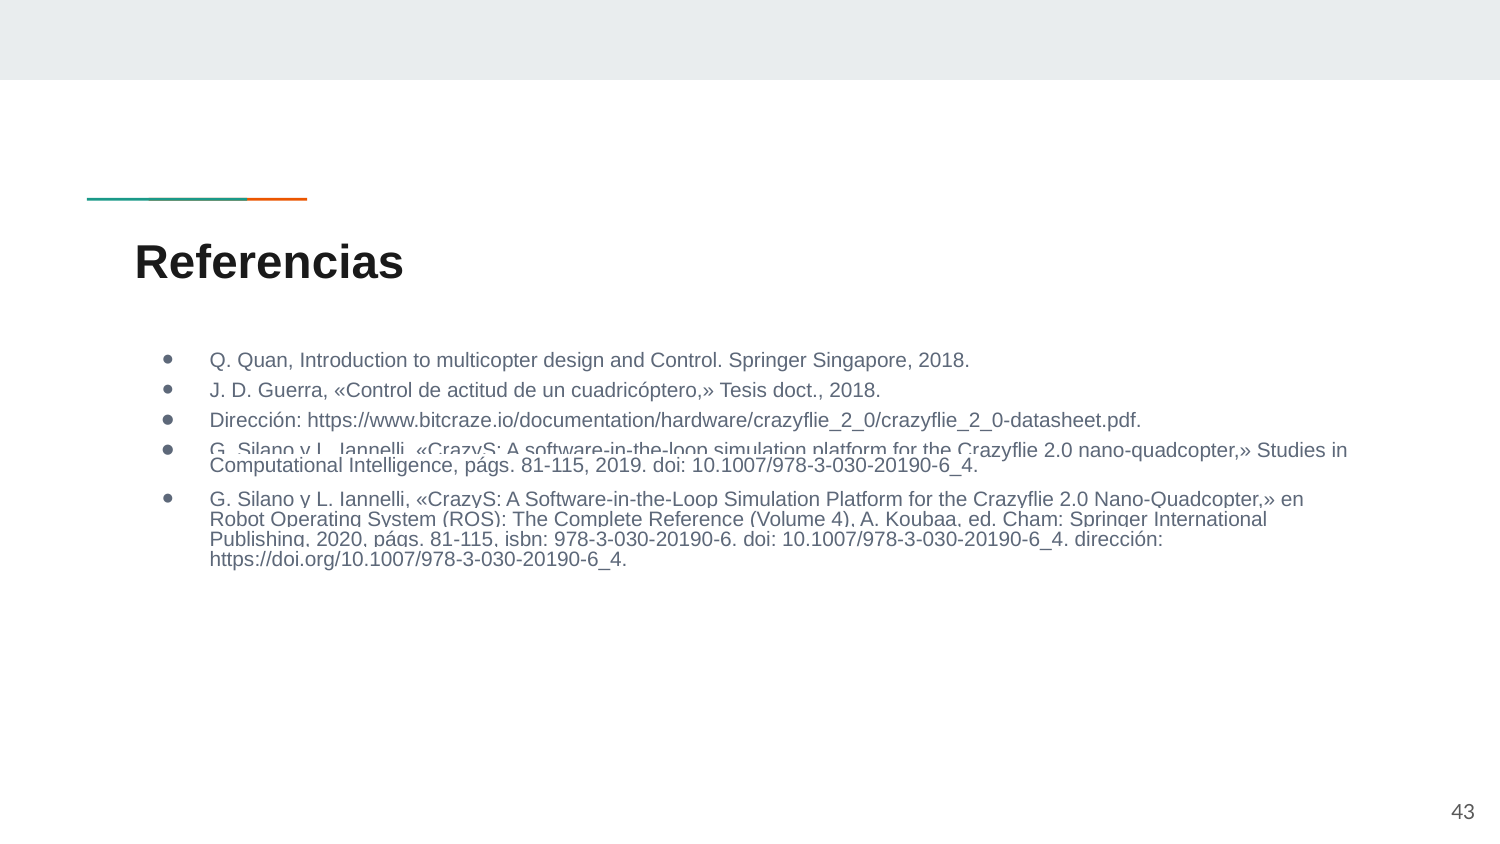

# Referencias
Q. Quan, Introduction to multicopter design and Control. Springer Singapore, 2018.

J. D. Guerra, «Control de actitud de un cuadricóptero,» Tesis doct., 2018.

Dirección: https://www.bitcraze.io/documentation/hardware/crazyflie_2_0/crazyflie_2_0-datasheet.pdf.

G. Silano y L. Iannelli, «CrazyS: A software-in-the-loop simulation platform for the Crazyflie 2.0 nano-quadcopter,» Studies in Computational Intelligence, págs. 81-115, 2019. doi: 10.1007/978-3-030-20190-6_4.

G. Silano y L. Iannelli, «CrazyS: A Software-in-the-Loop Simulation Platform for the Crazyflie 2.0 Nano-Quadcopter,» en
Robot Operating System (ROS): The Complete Reference (Volume 4), A. Koubaa, ed. Cham: Springer International Publishing, 2020, págs. 81-115, isbn: 978-3-030-20190-6. doi: 10.1007/978-3-030-20190-6_4. dirección: https://doi.org/10.1007/978-3-030-20190-6_4.
43